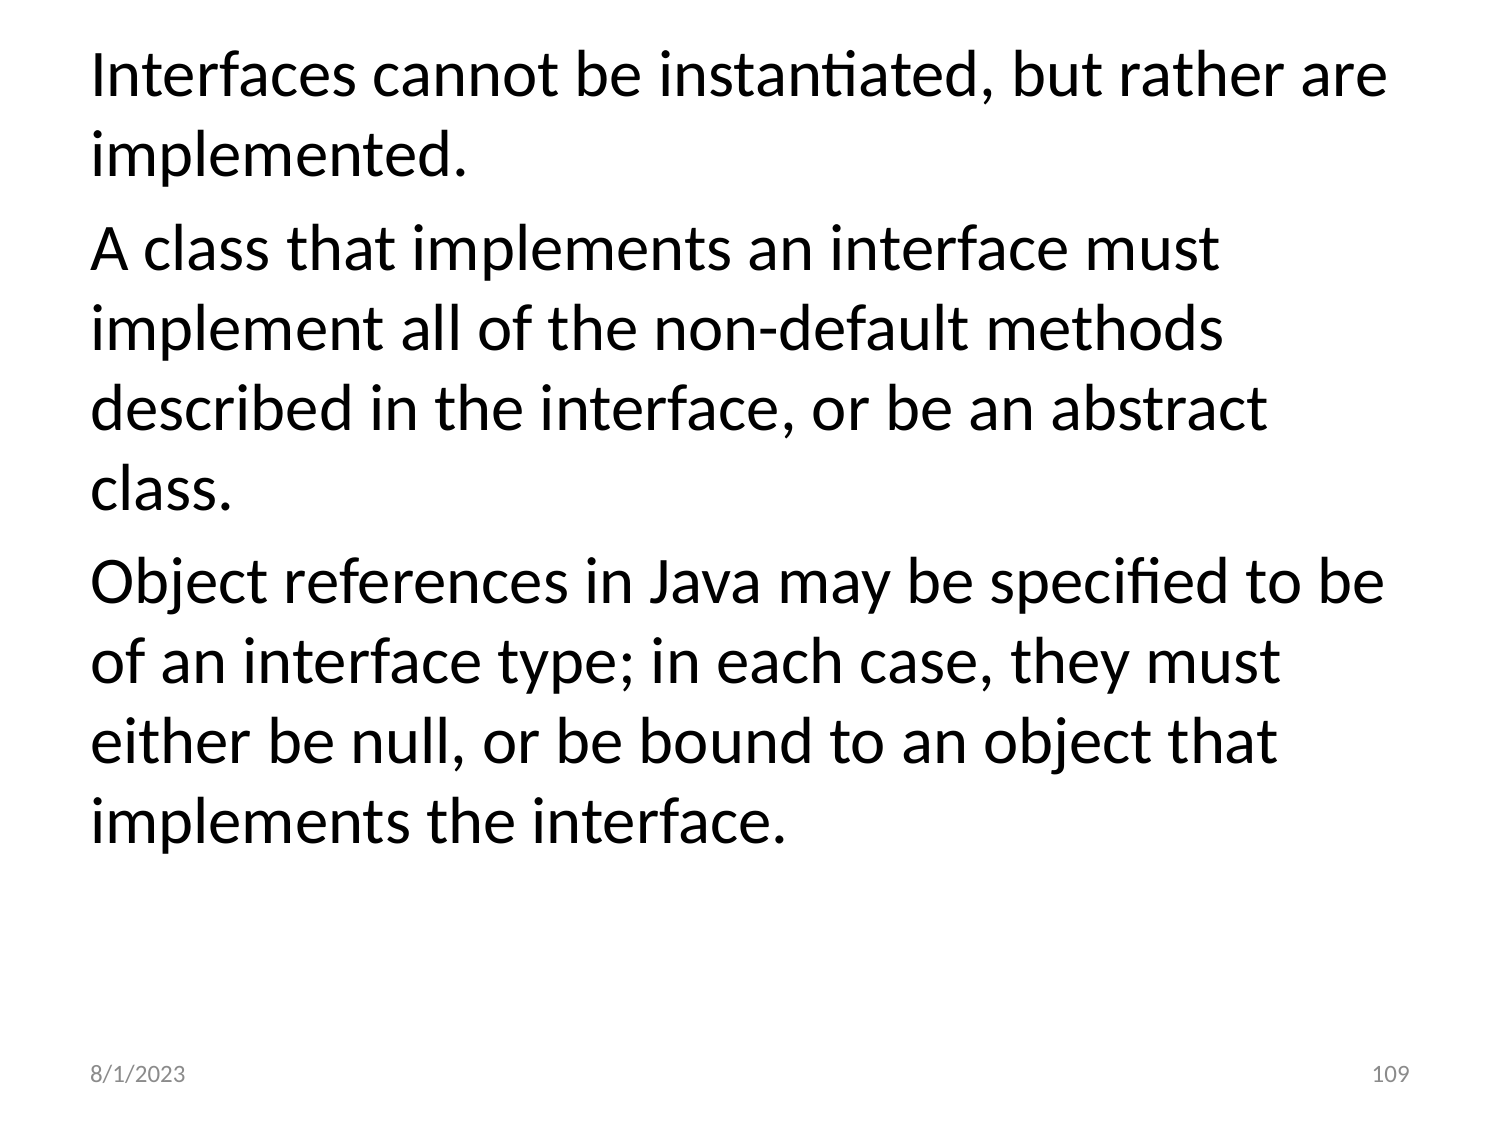

Interfaces cannot be instantiated, but rather are implemented.
A class that implements an interface must implement all of the non-default methods described in the interface, or be an abstract class.
Object references in Java may be specified to be of an interface type; in each case, they must either be null, or be bound to an object that implements the interface.

8/1/2023
109